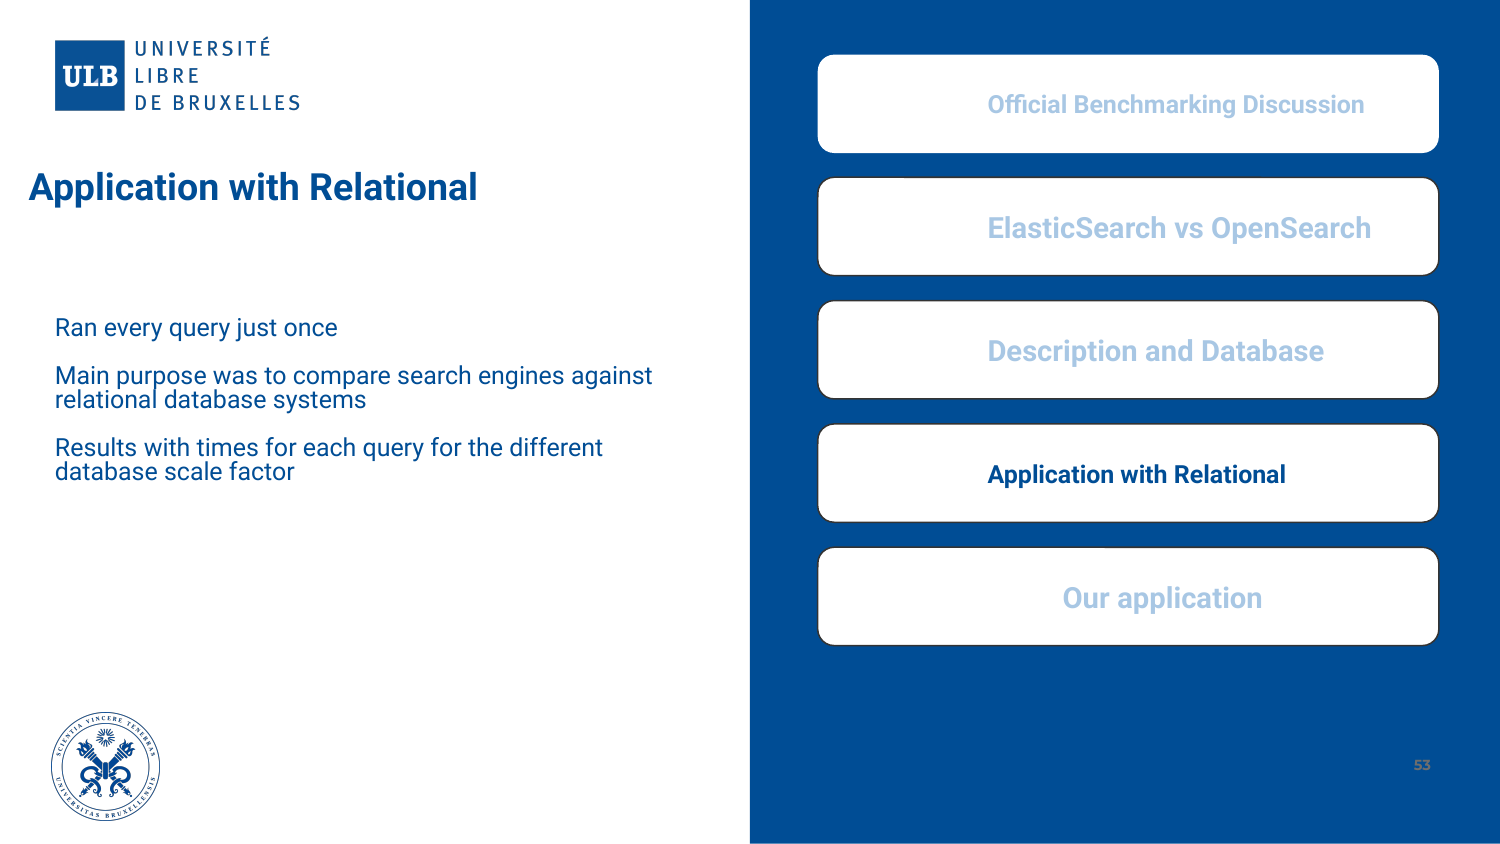

Official Benchmarking Discussion
ElasticSearch vs OpenSearch
Application with Relational

Description and Database
# Ran every query just once Main purpose was to compare search engines against relational database systems Results with times for each query for the different database scale factor
Application with Relational
Our application